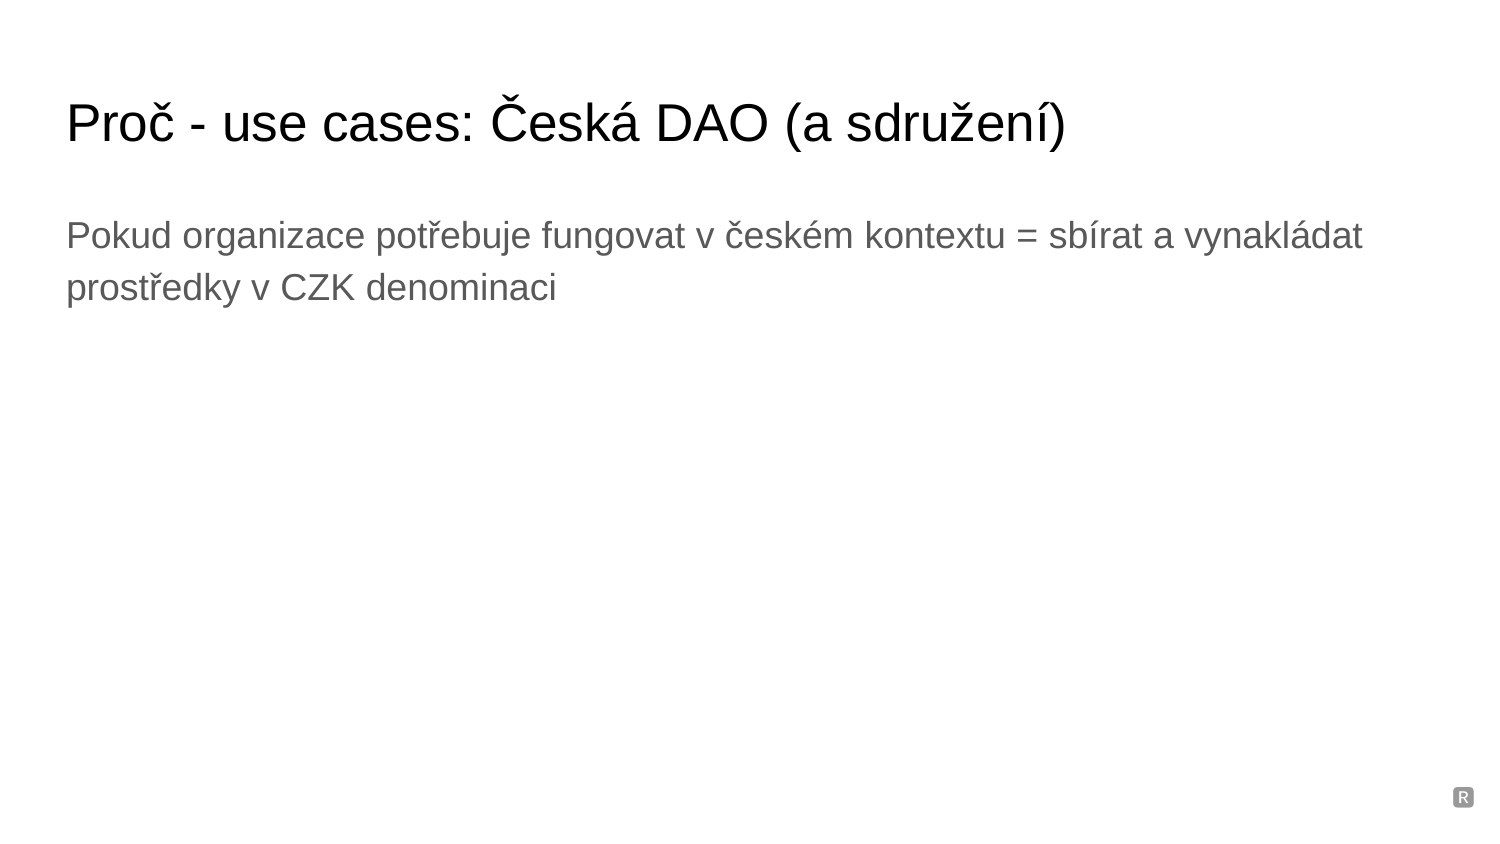

# Proč - use cases: Česká DAO (a sdružení)
Pokud organizace potřebuje fungovat v českém kontextu = sbírat a vynakládat prostředky v CZK denominaci